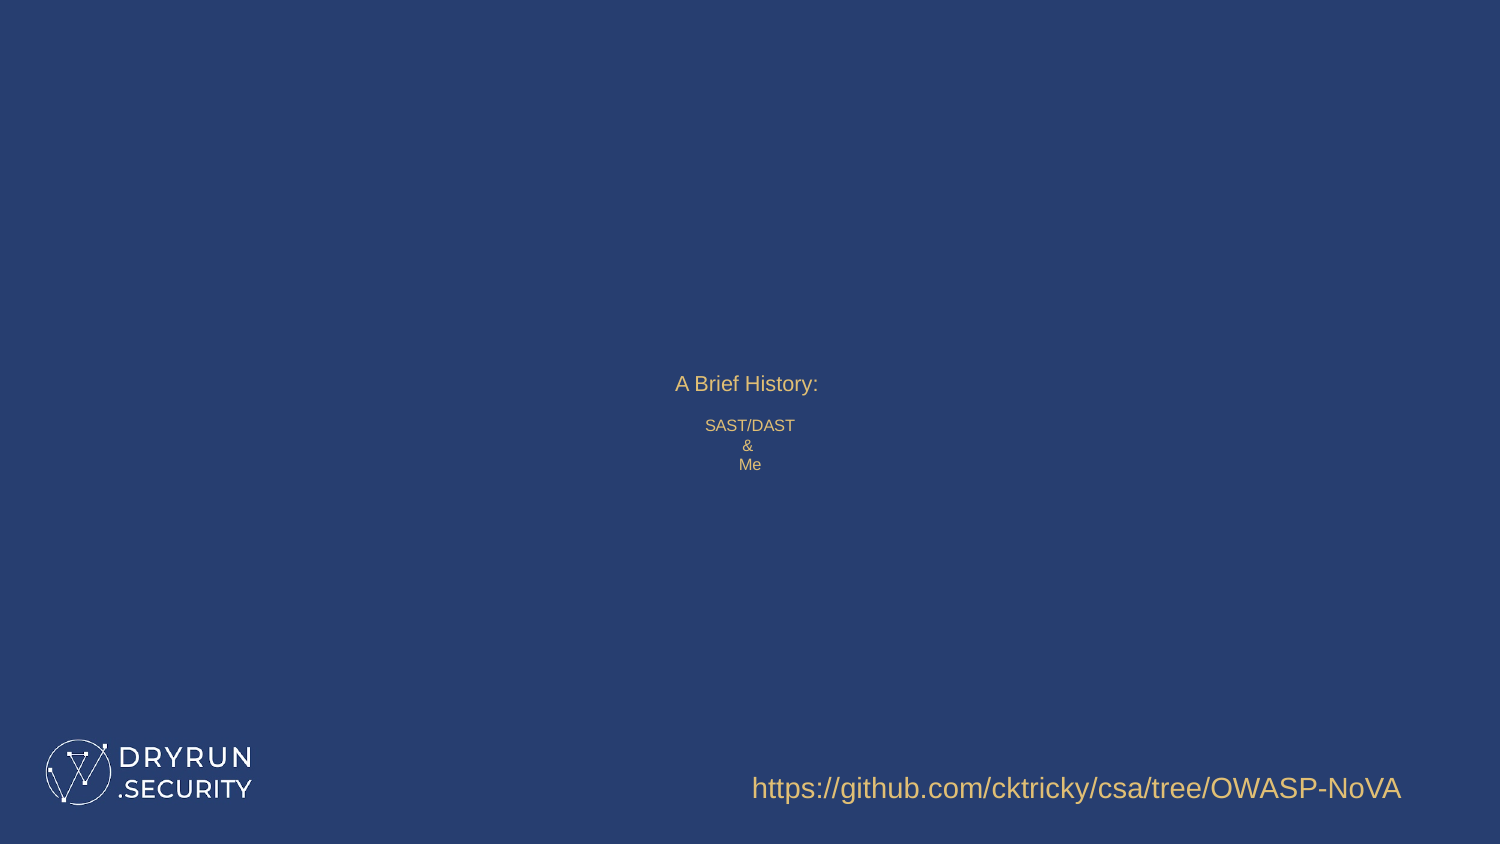

# A Brief History:
SAST/DAST
&
Me